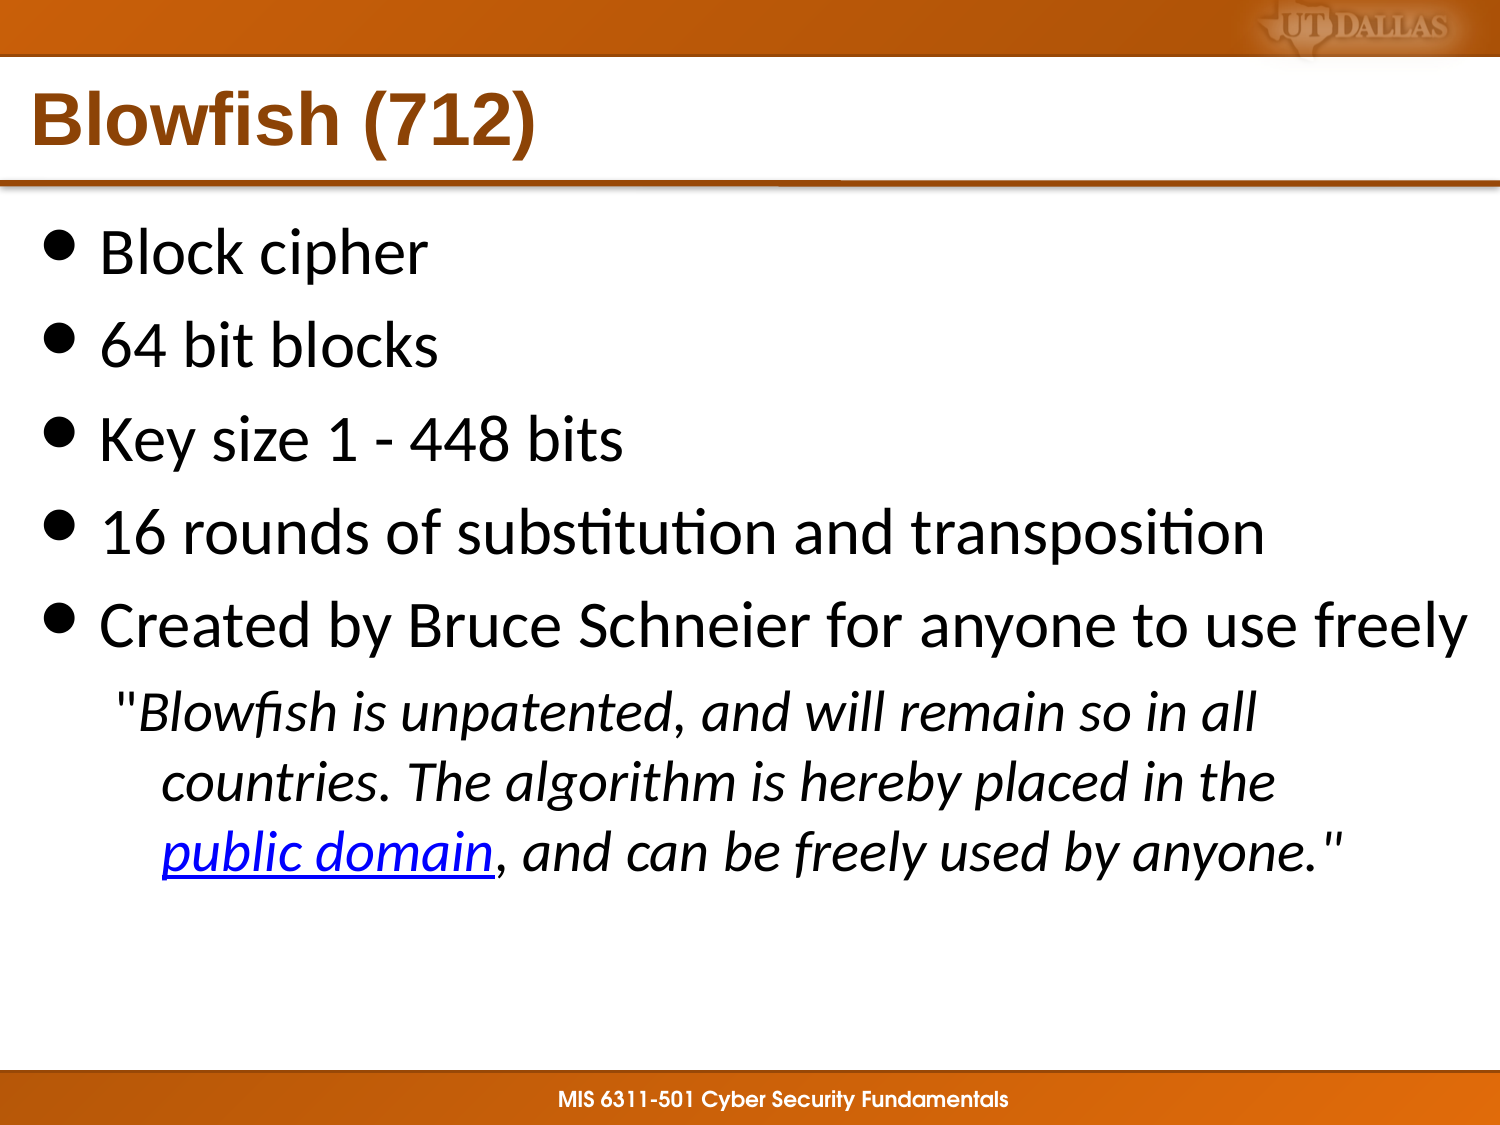

# Blowfish (712)
Block cipher
64 bit blocks
Key size 1 - 448 bits
16 rounds of substitution and transposition
Created by Bruce Schneier for anyone to use freely
"Blowfish is unpatented, and will remain so in all countries. The algorithm is hereby placed in the public domain, and can be freely used by anyone."